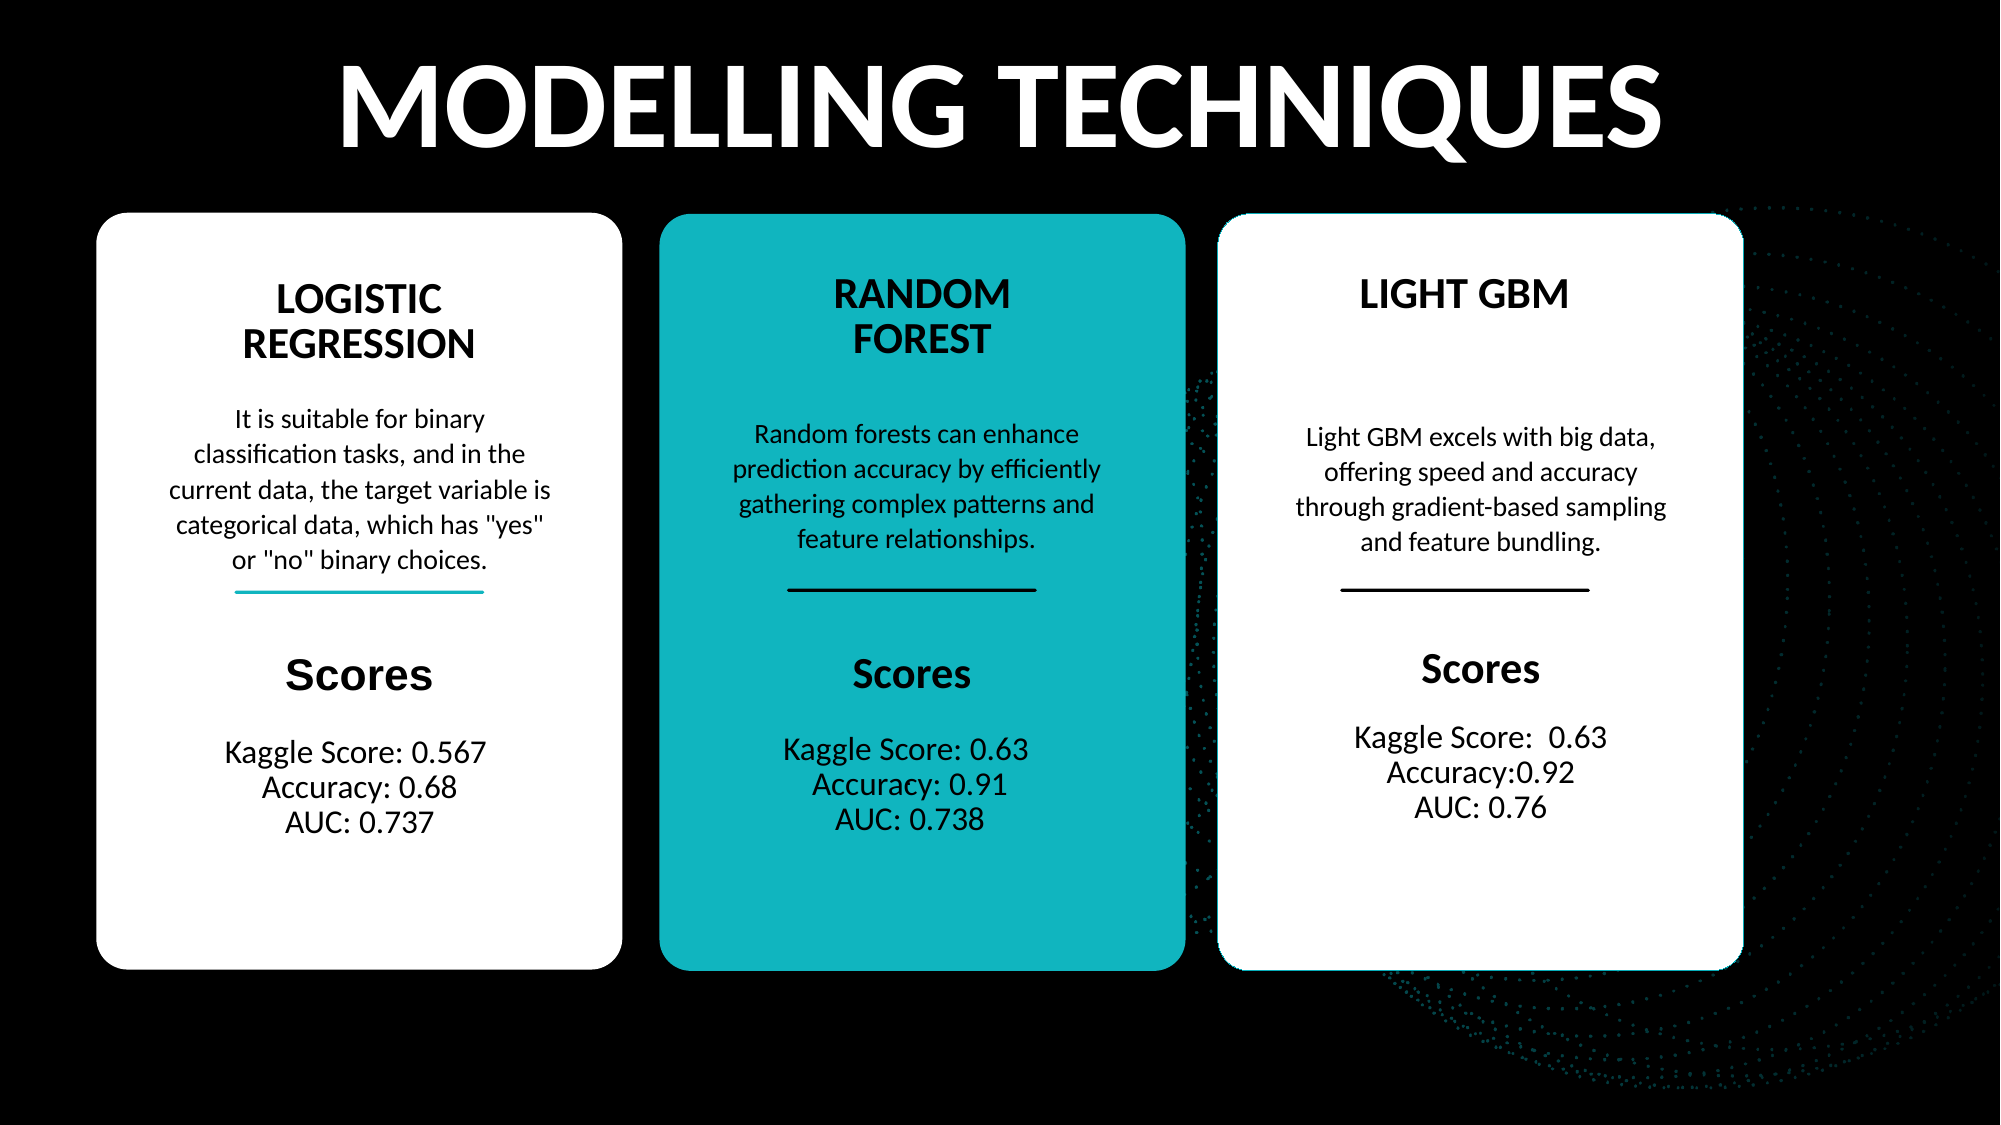

MODELLING TECHNIQUES

LIGHT GBM
RANDOM FOREST
LOGISTIC REGRESSION
It is suitable for binary classification tasks, and in the current data, the target variable is categorical data, which has "yes" or "no" binary choices.
Random forests can enhance prediction accuracy by efficiently gathering complex patterns and feature relationships.
Light GBM excels with big data, offering speed and accuracy through gradient-based sampling and feature bundling.

Scores
Scores
Scores
Kaggle Score:  0.63
Accuracy:0.92
AUC: 0.76
Kaggle Score: 0.63
Accuracy: 0.91
AUC: 0.738
Kaggle Score: 0.567
Accuracy: 0.68
AUC: 0.737
.